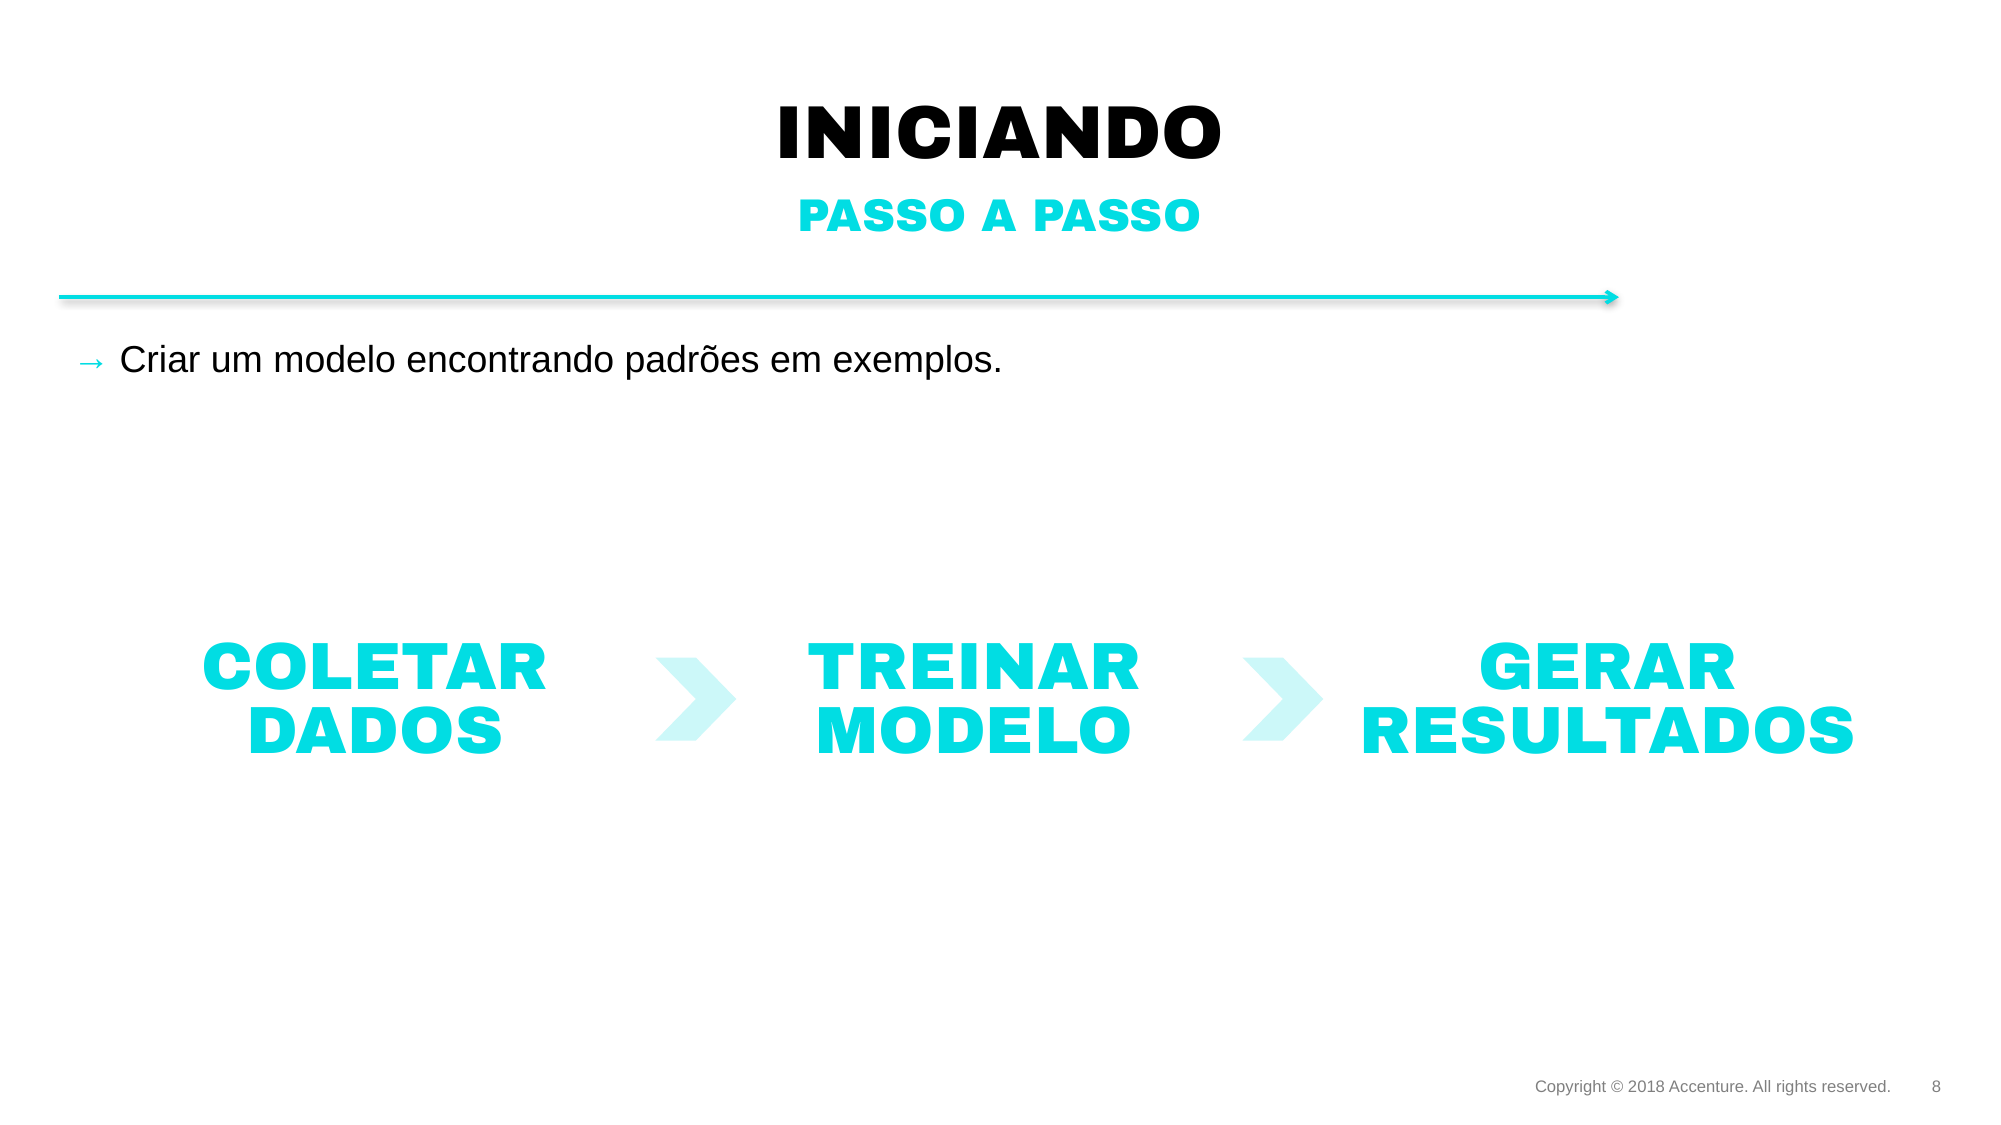

# iniciando
PASSO A PASSO
Criar um modelo encontrando padrões em exemplos.
Coletar dados
Treinar modelo
GERAR RESULTADOS

Copyright © 2018 Accenture. All rights reserved.
8